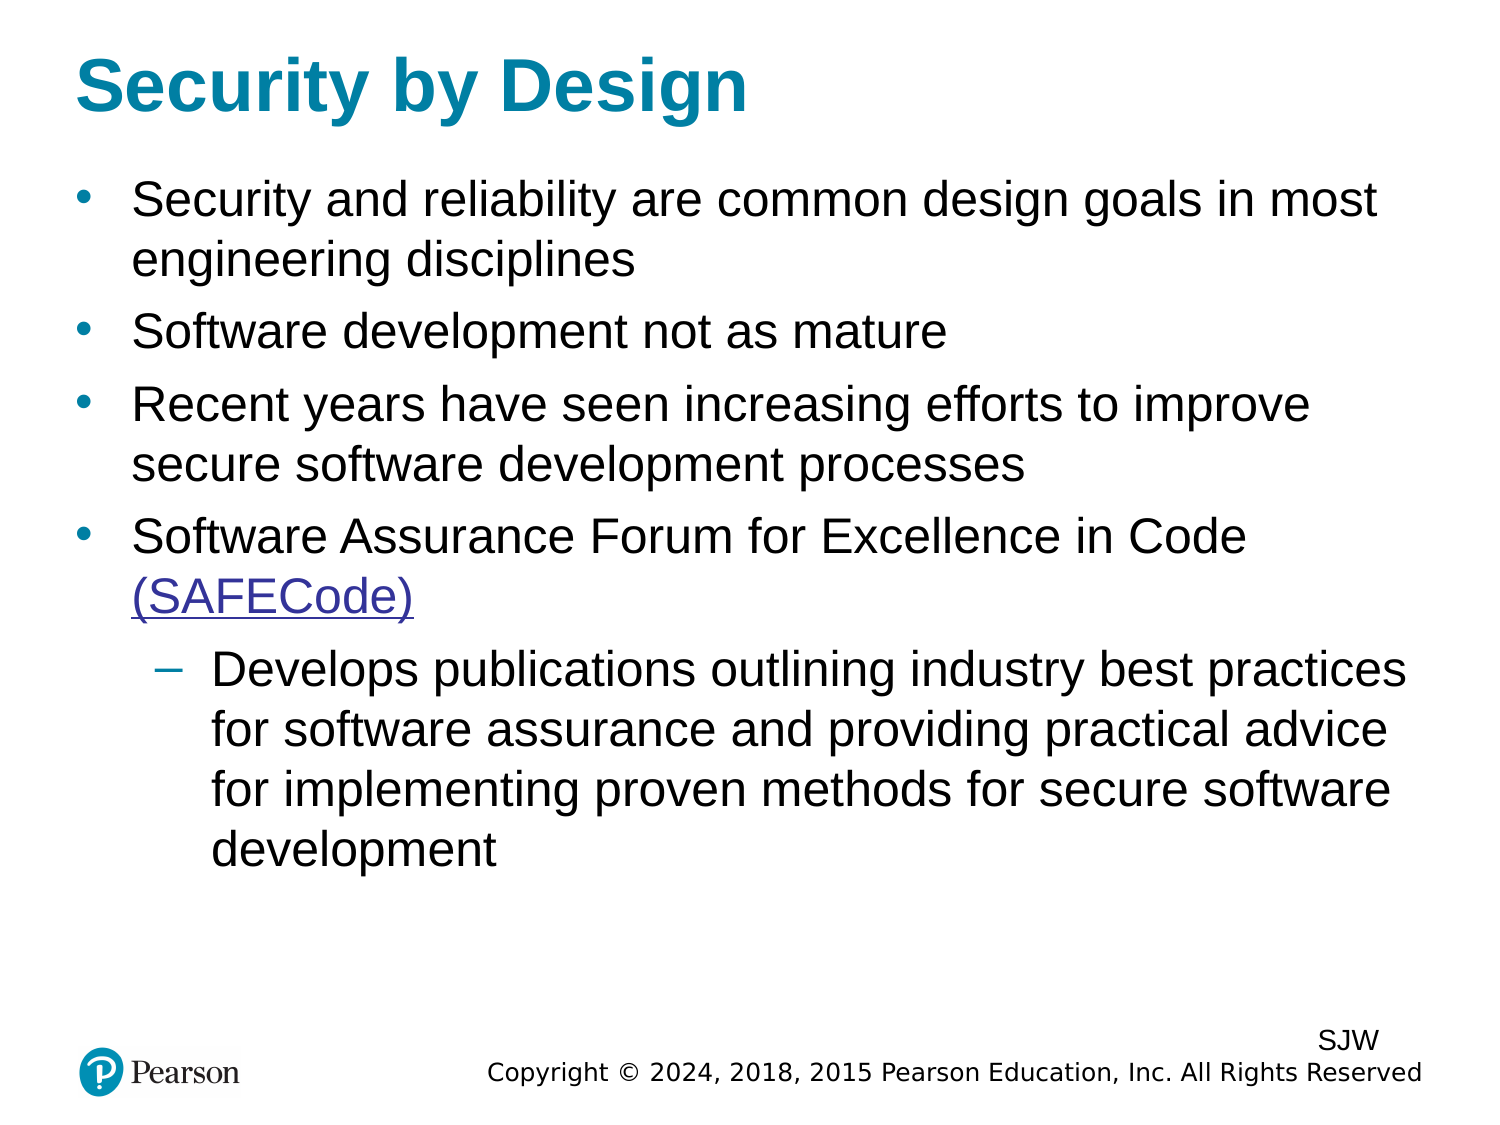

# Security by Design
Security and reliability are common design goals in most engineering disciplines
Software development not as mature
Recent years have seen increasing efforts to improve secure software development processes
Software Assurance Forum for Excellence in Code (SAFECode)
Develops publications outlining industry best practices for software assurance and providing practical advice for implementing proven methods for secure software development
SJW